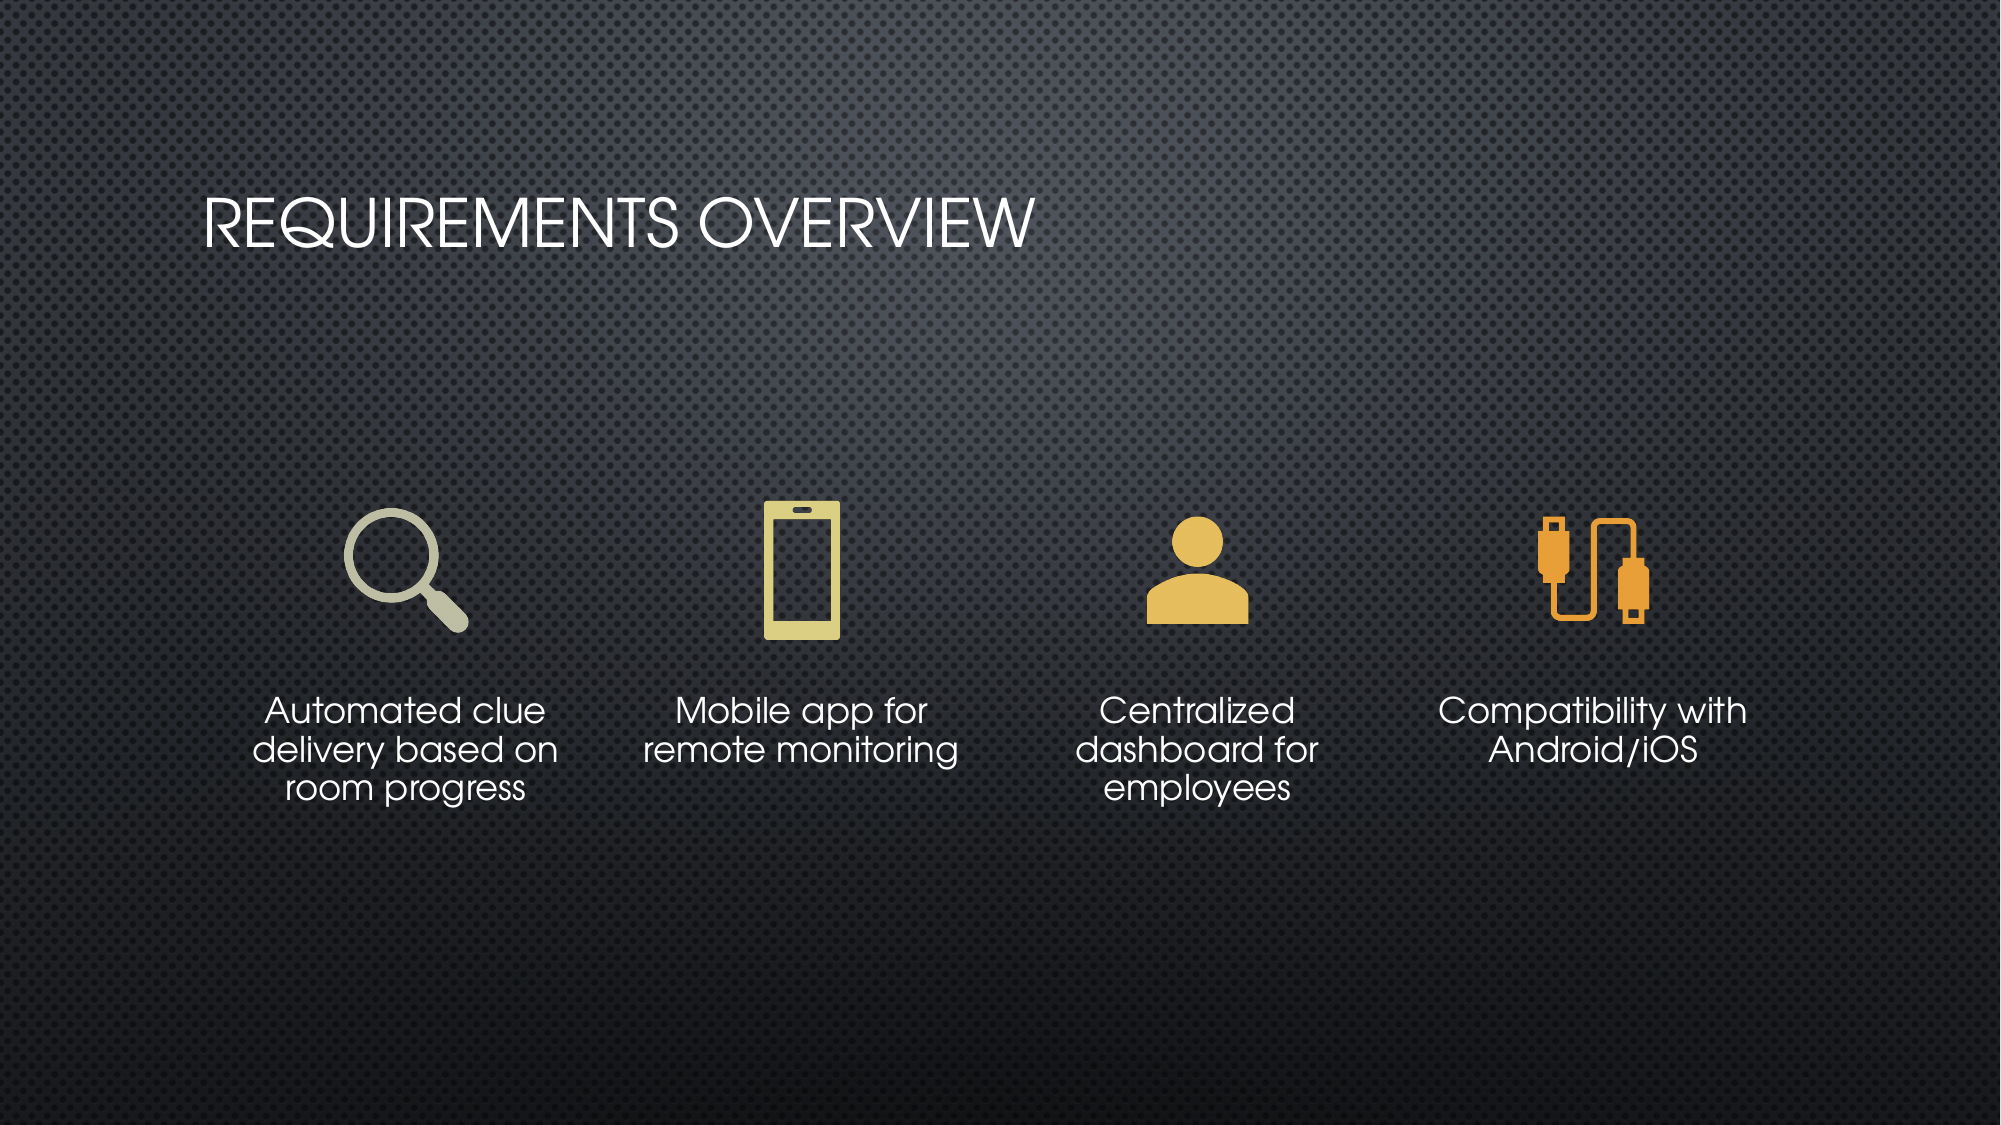

# Requirements Overview
Automated clue delivery based on room progress
Mobile app for remote monitoring
Centralized dashboard for employees
Compatibility with Android/iOS